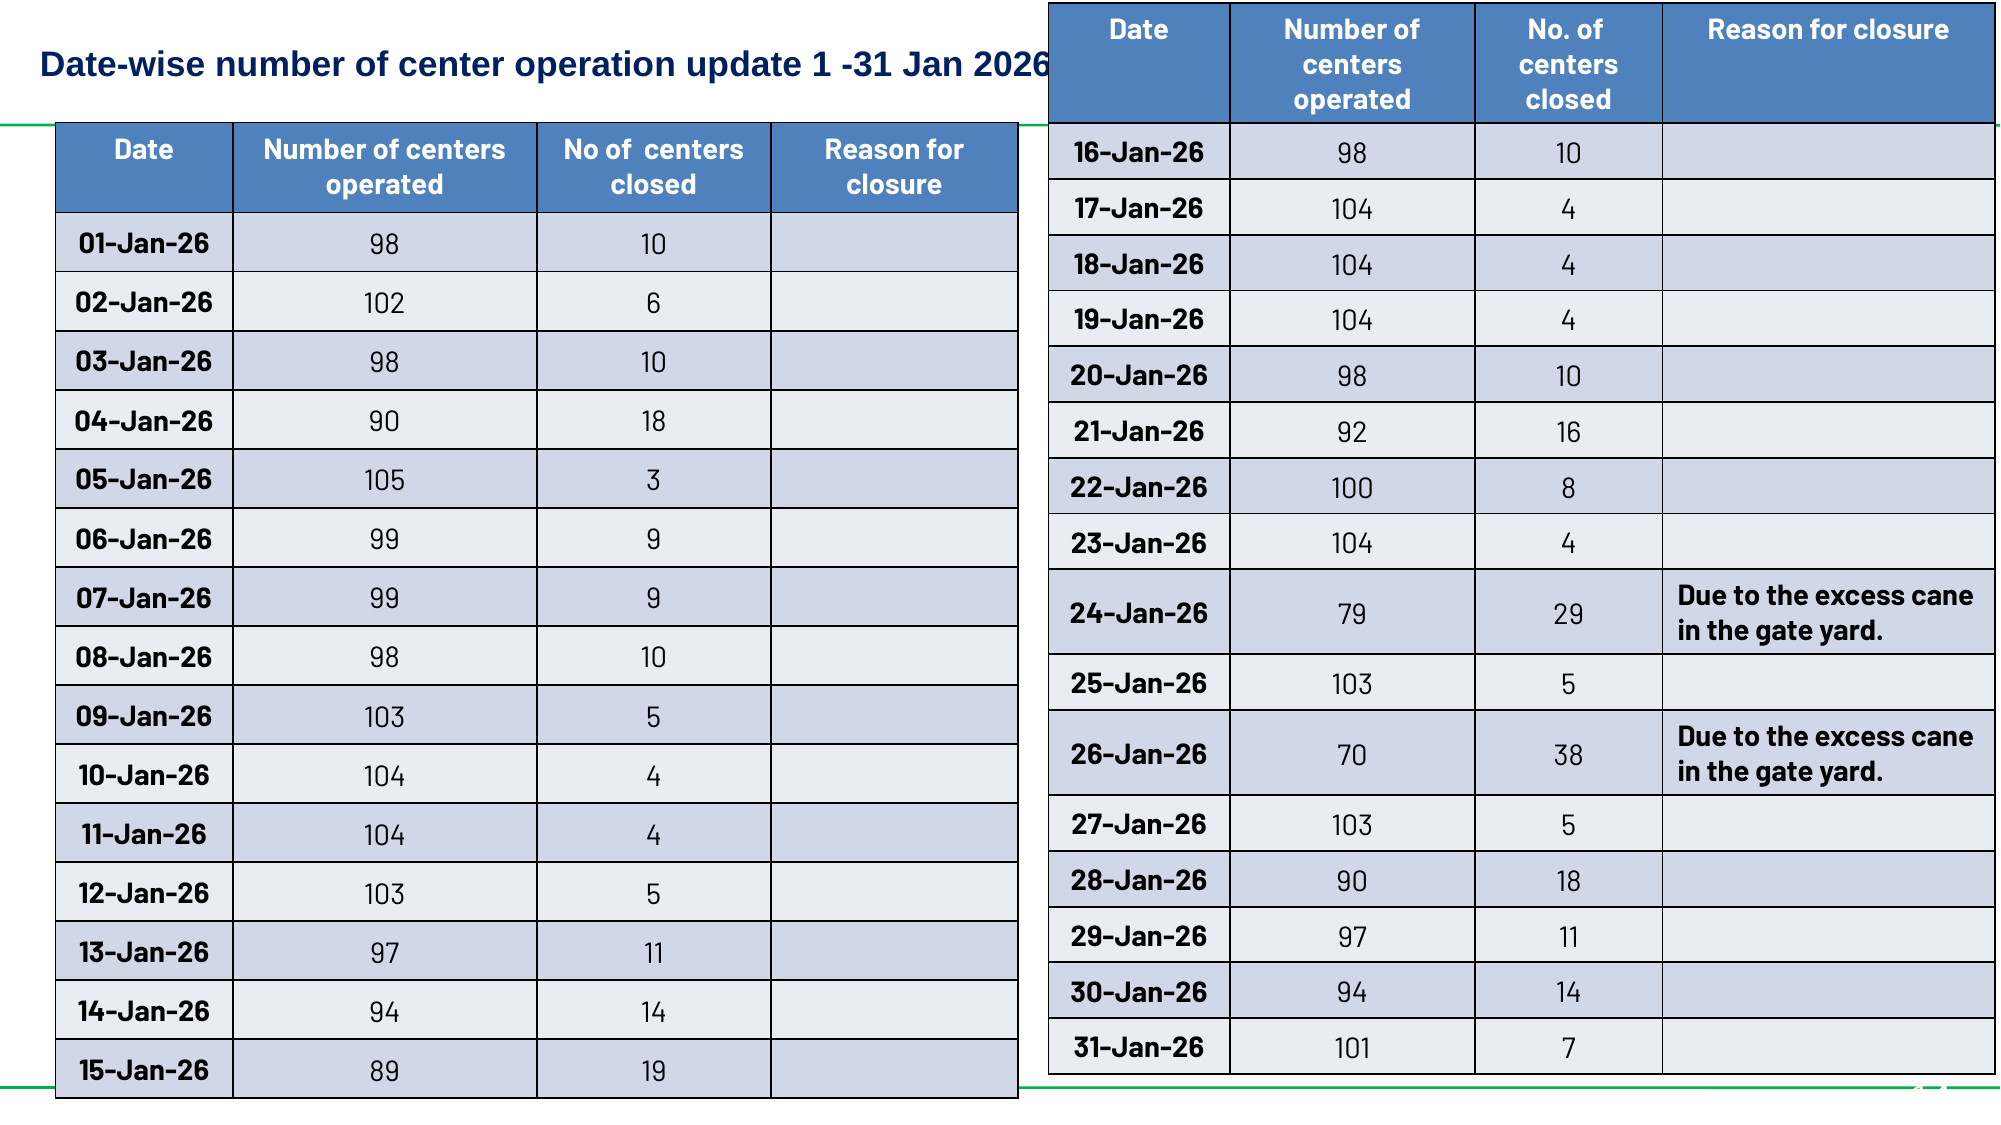

| Date | Number of centers operated | No. of centers closed | Reason for closure |
| --- | --- | --- | --- |
| 16-Jan-26 | 98 | 10 |  |
| 17-Jan-26 | 104 | 4 |  |
| 18-Jan-26 | 104 | 4 |  |
| 19-Jan-26 | 104 | 4 |  |
| 20-Jan-26 | 98 | 10 |  |
| 21-Jan-26 | 92 | 16 |  |
| 22-Jan-26 | 100 | 8 |  |
| 23-Jan-26 | 104 | 4 |  |
| 24-Jan-26 | 79 | 29 | Due to the excess cane in the gate yard. |
| 25-Jan-26 | 103 | 5 |  |
| 26-Jan-26 | 70 | 38 | Due to the excess cane in the gate yard. |
| 27-Jan-26 | 103 | 5 |  |
| 28-Jan-26 | 90 | 18 |  |
| 29-Jan-26 | 97 | 11 |  |
| 30-Jan-26 | 94 | 14 |  |
| 31-Jan-26 | 101 | 7 |  |
# Date-wise number of center operation update 1 -31 Jan 2026
| Date | Number of centers operated | No of centers closed | Reason for closure |
| --- | --- | --- | --- |
| 01-Jan-26 | 98 | 10 |  |
| 02-Jan-26 | 102 | 6 |  |
| 03-Jan-26 | 98 | 10 |  |
| 04-Jan-26 | 90 | 18 |  |
| 05-Jan-26 | 105 | 3 |  |
| 06-Jan-26 | 99 | 9 |  |
| 07-Jan-26 | 99 | 9 |  |
| 08-Jan-26 | 98 | 10 |  |
| 09-Jan-26 | 103 | 5 |  |
| 10-Jan-26 | 104 | 4 |  |
| 11-Jan-26 | 104 | 4 |  |
| 12-Jan-26 | 103 | 5 |  |
| 13-Jan-26 | 97 | 11 |  |
| 14-Jan-26 | 94 | 14 |  |
| 15-Jan-26 | 89 | 19 |  |
14